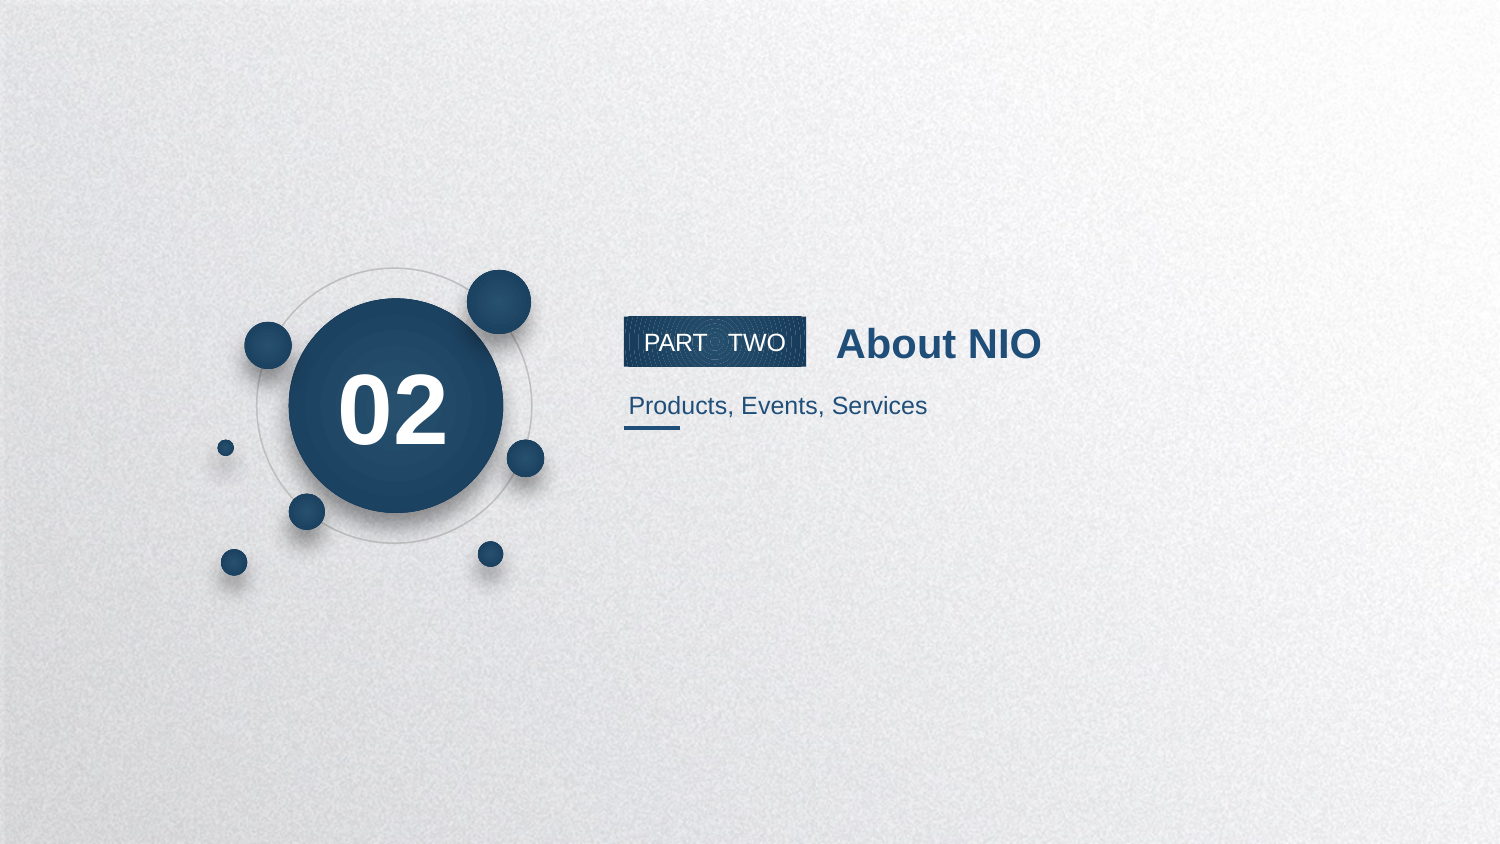

02
About NIO
PART   TWO

Products, Events, Services